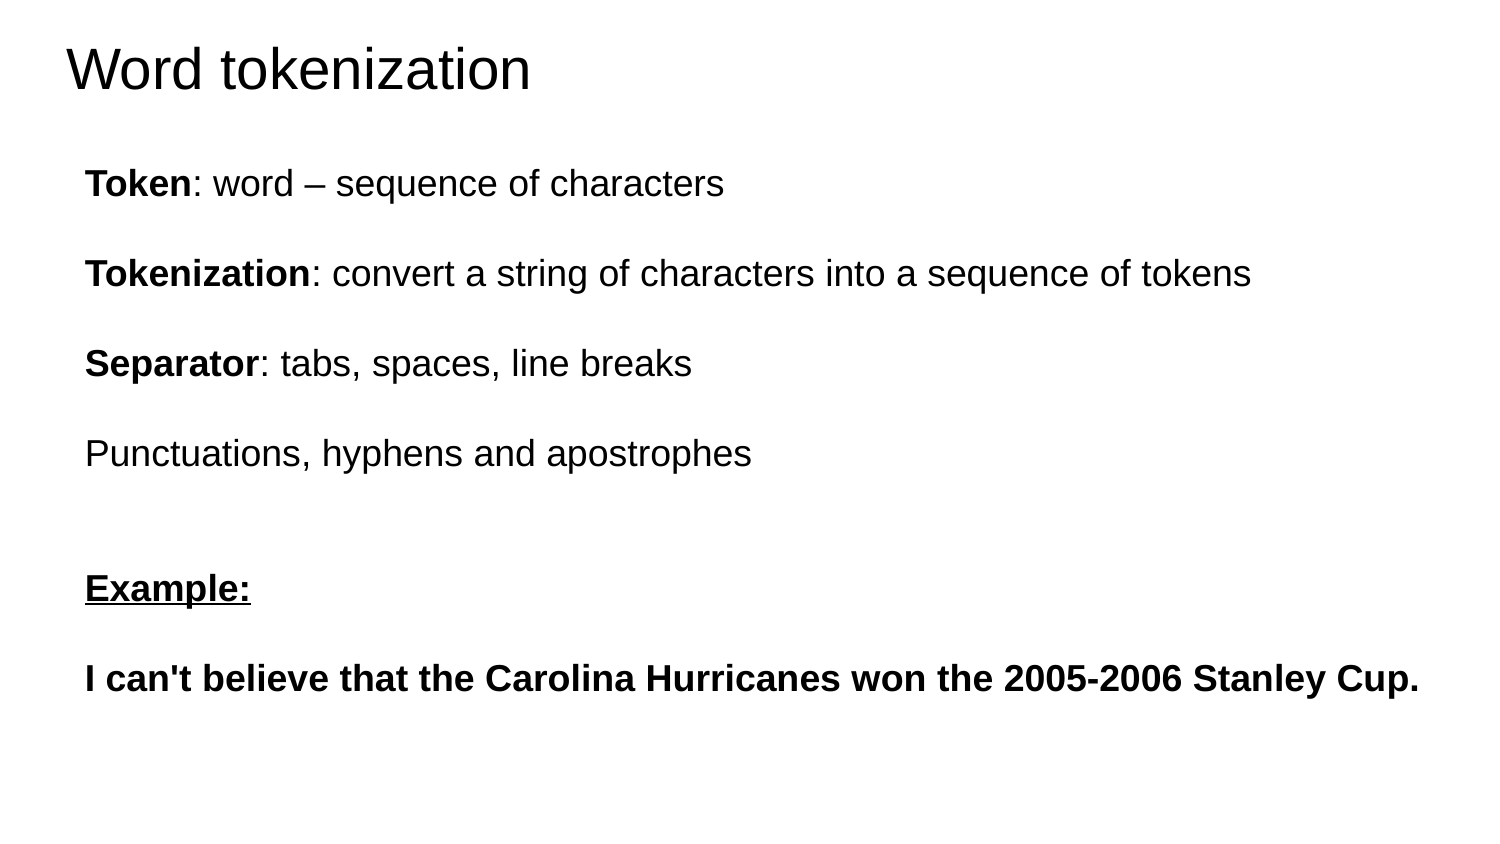

# Word tokenization
Token: word – sequence of characters

Tokenization: convert a string of characters into a sequence of tokens

Separator: tabs, spaces, line breaks

Punctuations, hyphens and apostrophes

Example:

I can't believe that the Carolina Hurricanes won the 2005-2006 Stanley Cup.